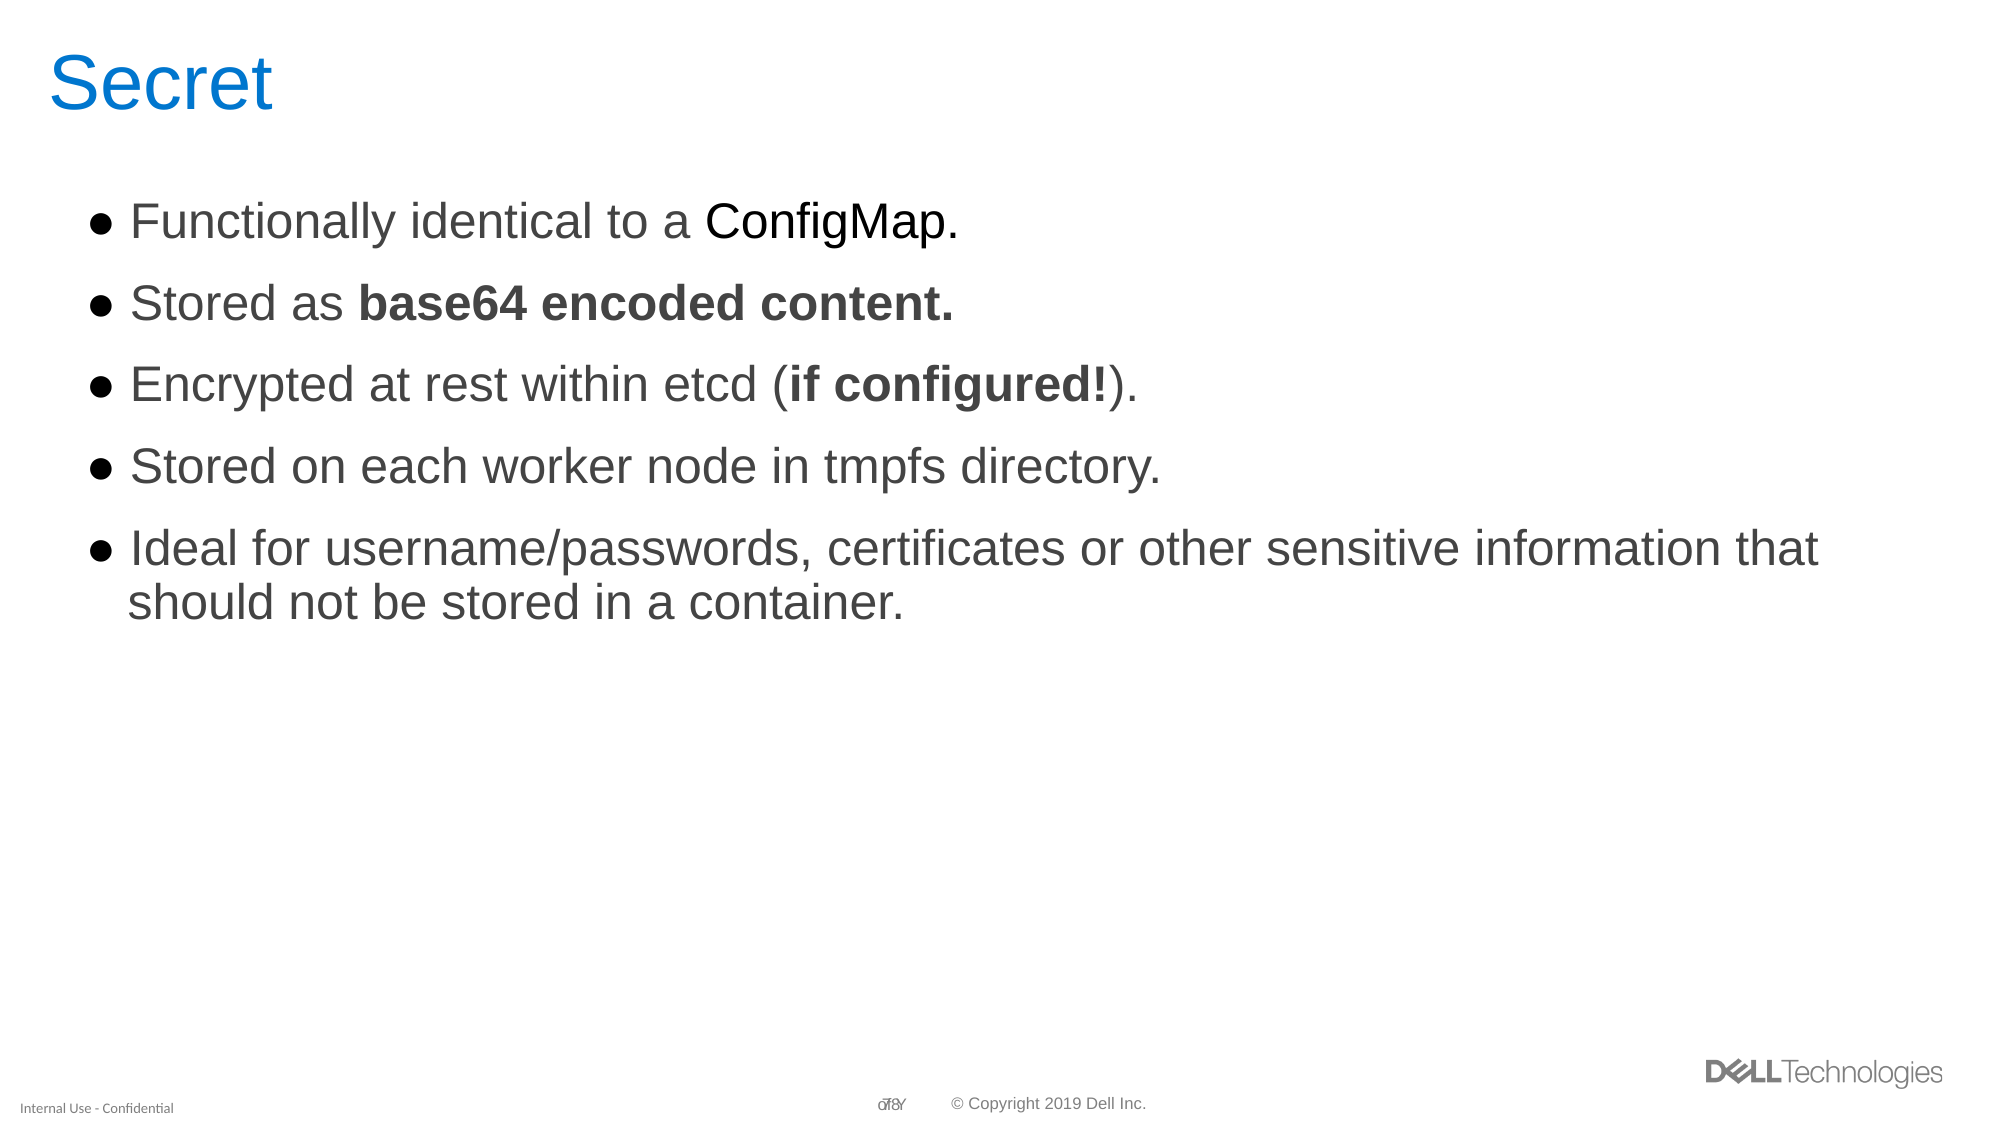

# Secret
● Functionally identical to a ConfigMap.
● Stored as base64 encoded content.
● Encrypted at rest within etcd (if configured!).
● Stored on each worker node in tmpfs directory.
● Ideal for username/passwords, certificates or other sensitive information that
   should not be stored in a container.